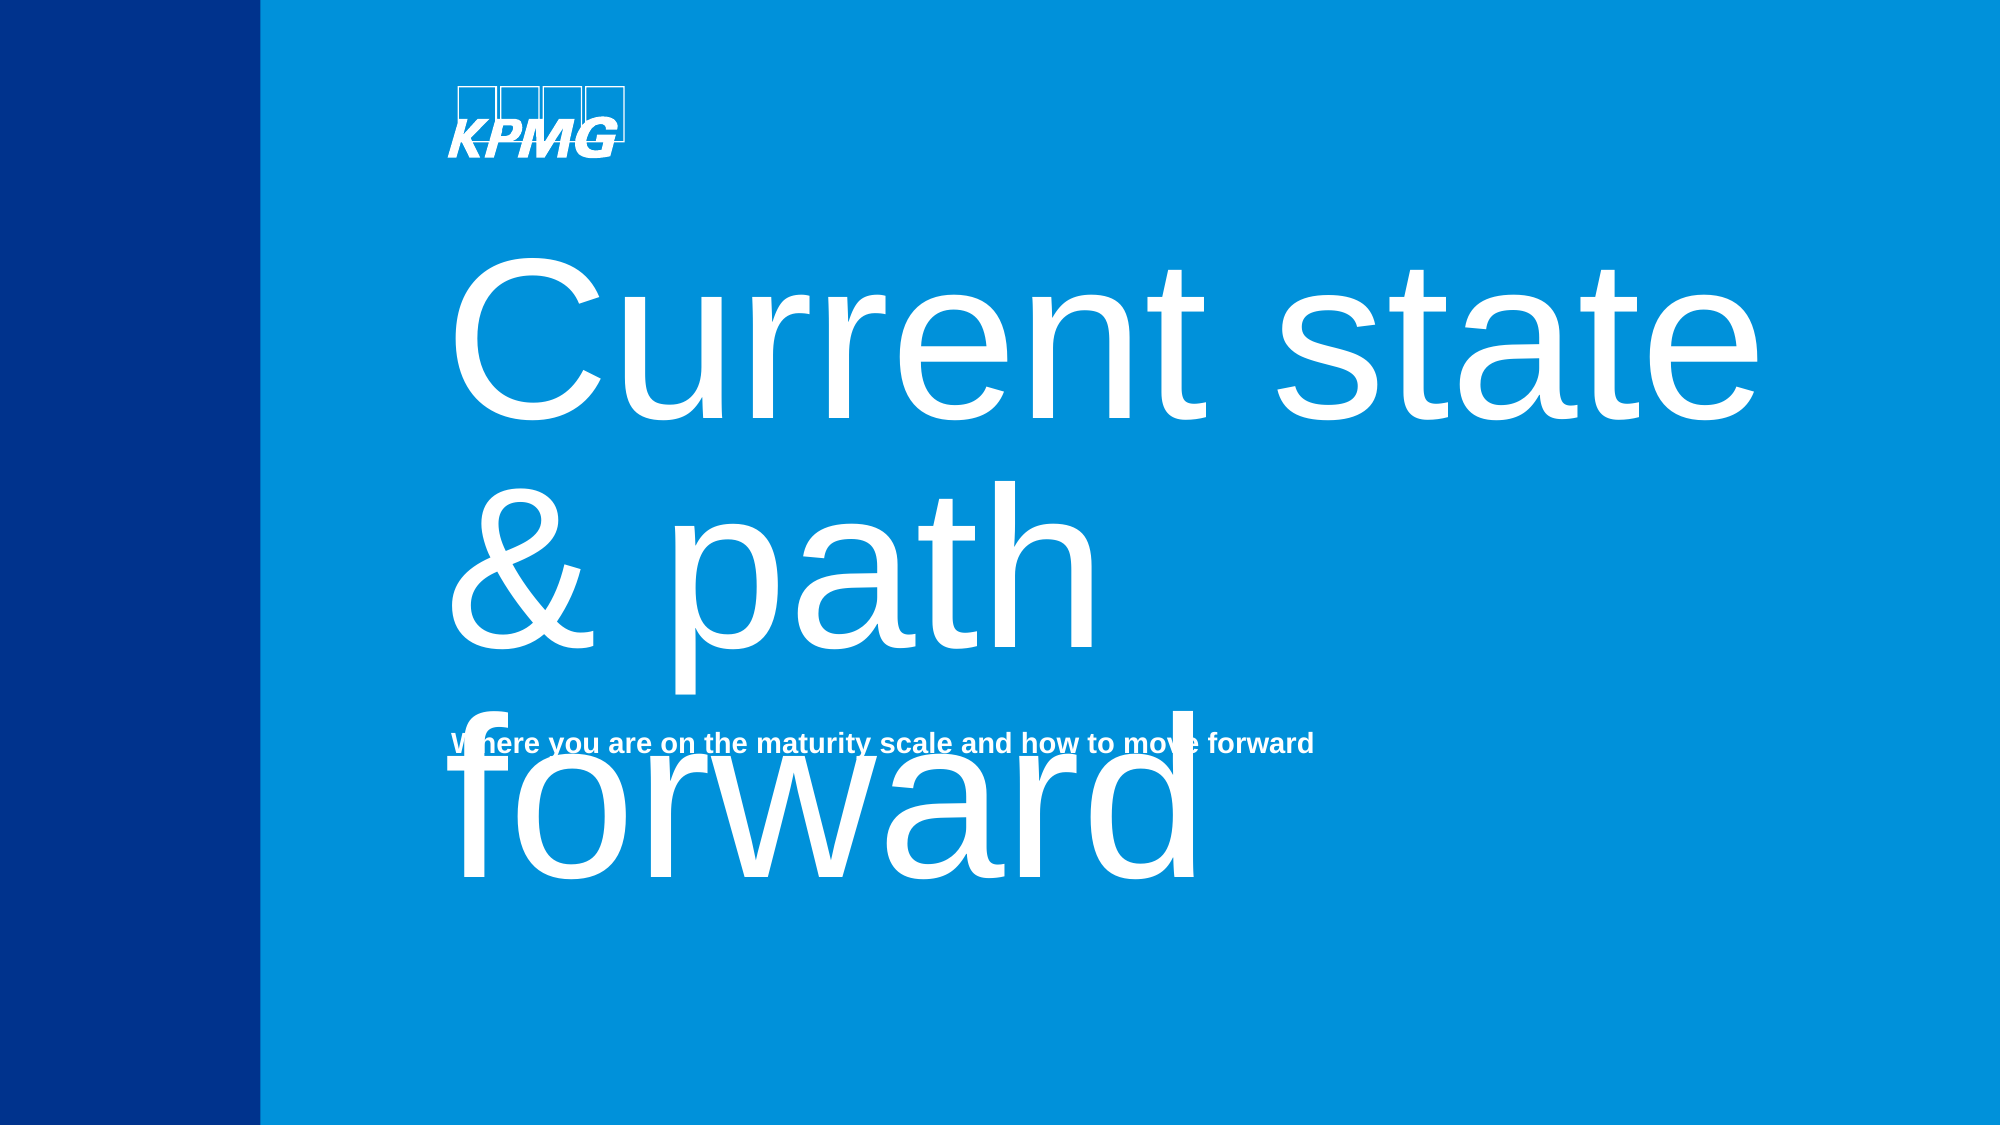

# Current state & path forward
Where you are on the maturity scale and how to move forward